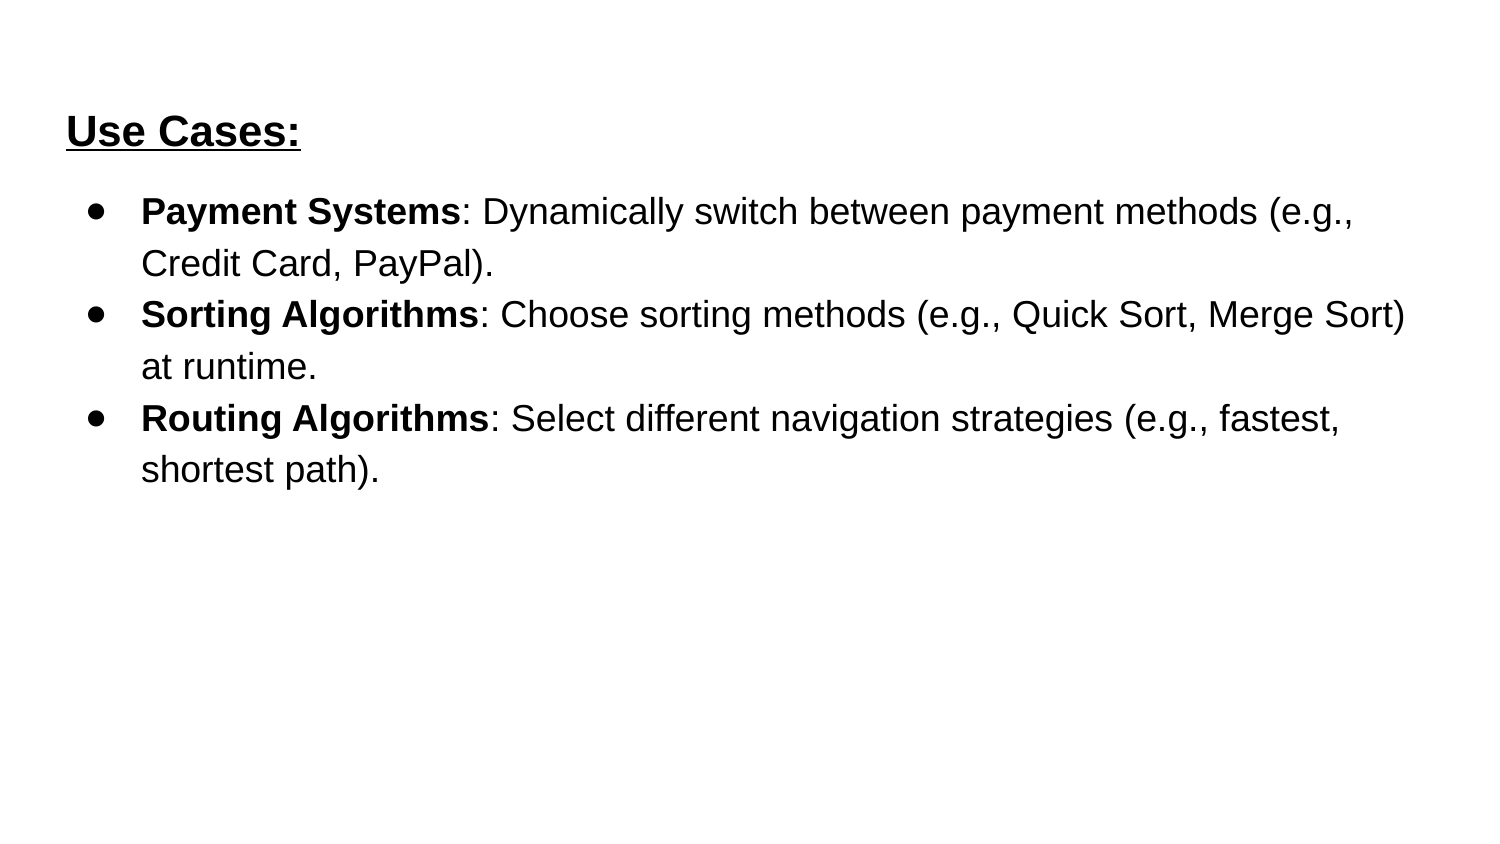

Use Cases:
Payment Systems: Dynamically switch between payment methods (e.g., Credit Card, PayPal).
Sorting Algorithms: Choose sorting methods (e.g., Quick Sort, Merge Sort) at runtime.
Routing Algorithms: Select different navigation strategies (e.g., fastest, shortest path).